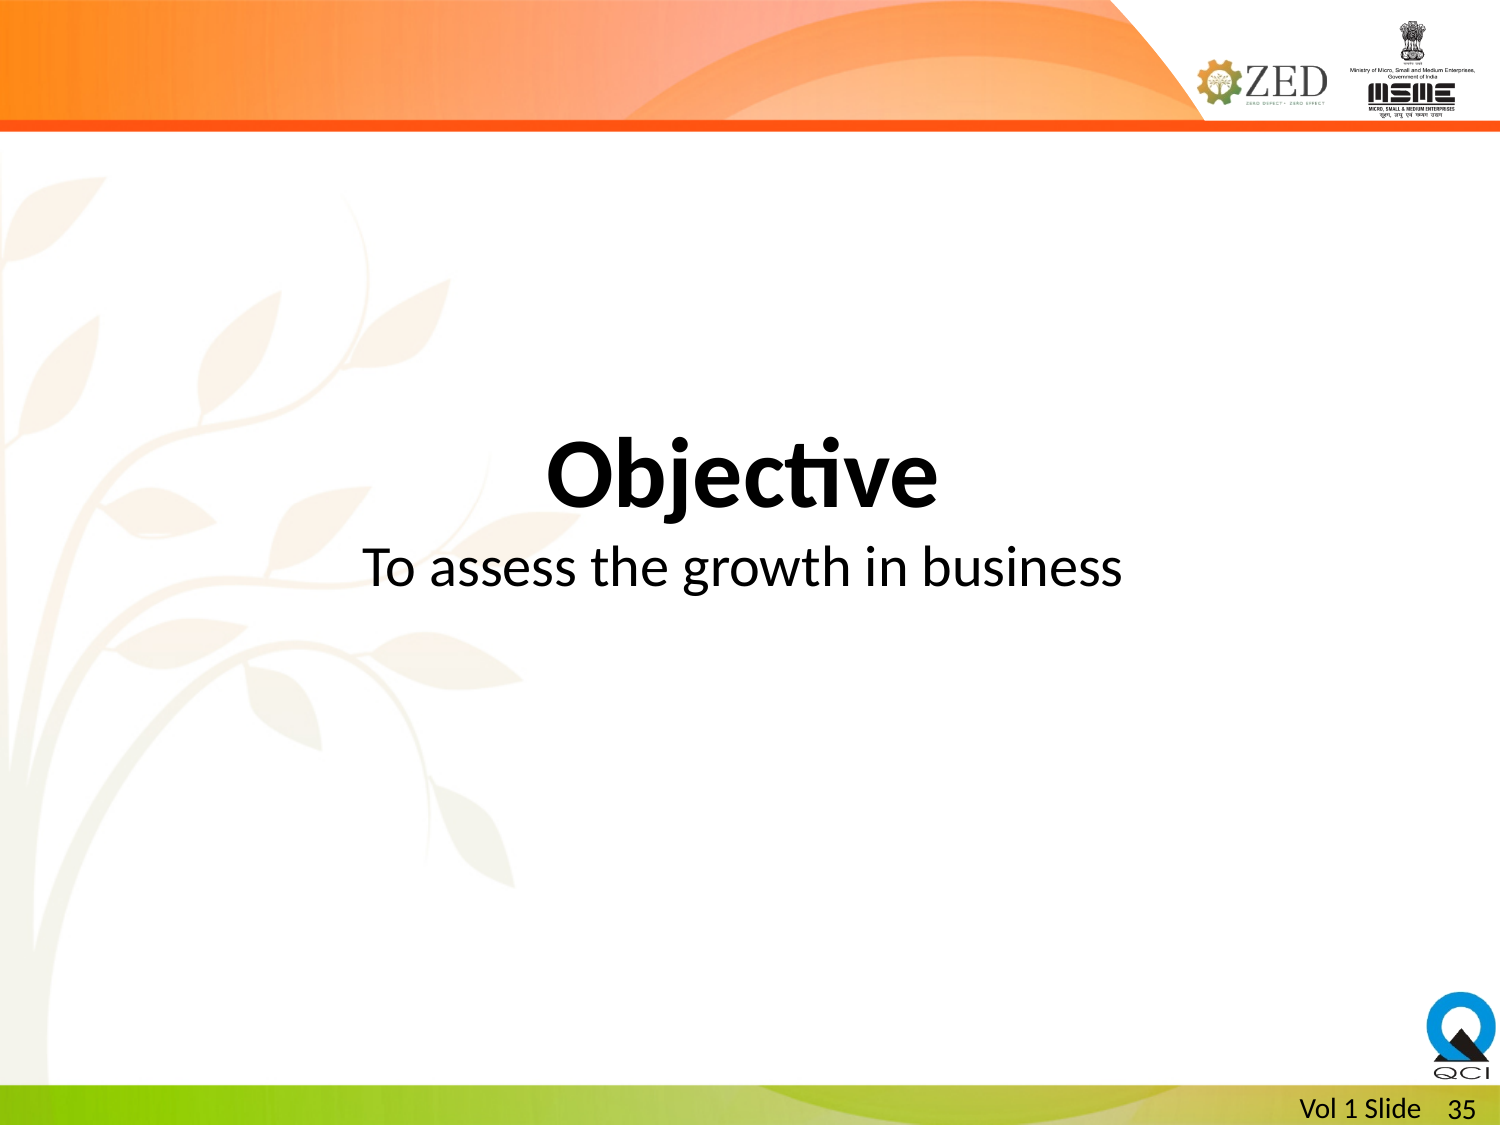

Objective
To assess the growth in business